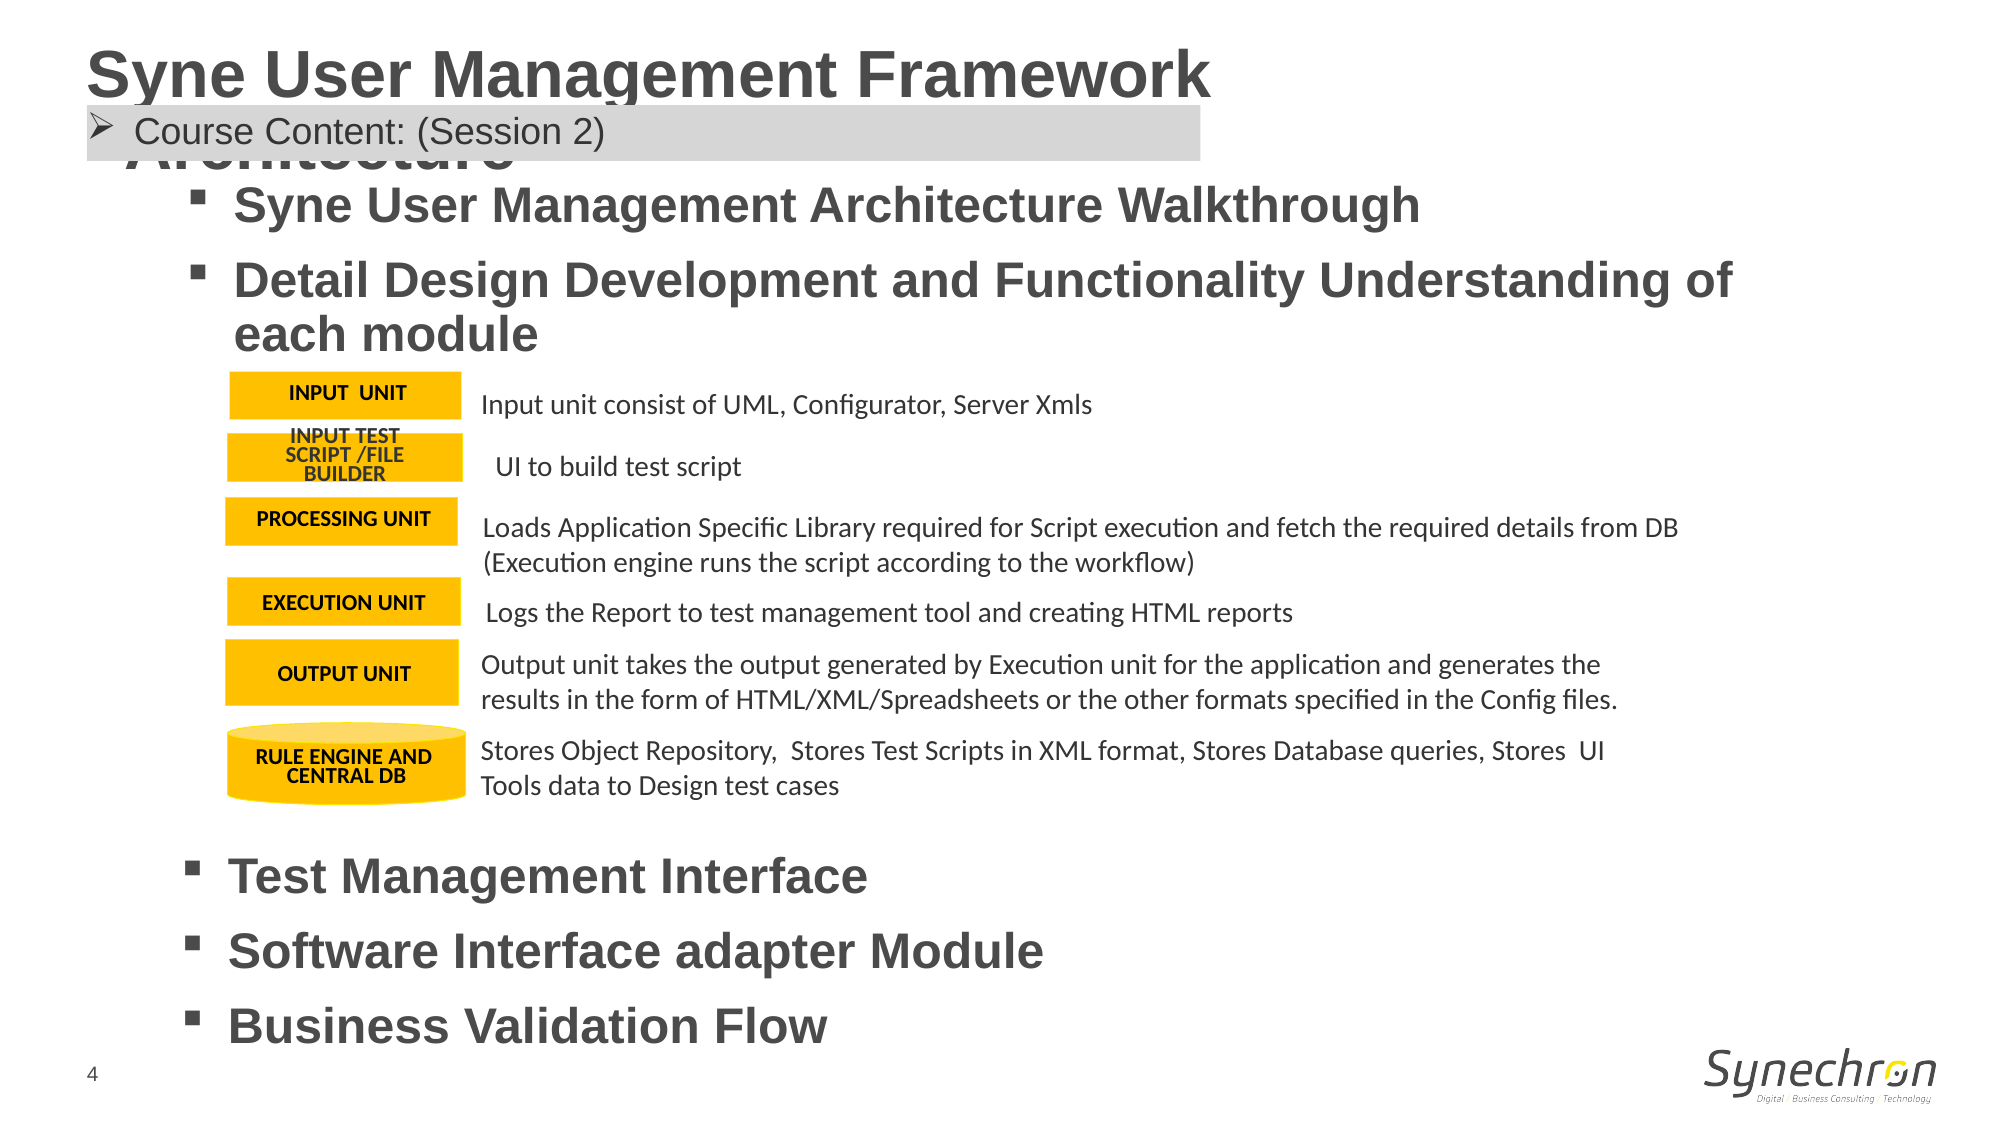

Syne User Management Framework Architecture
Course Content: (Session 2)
Syne User Management Architecture Walkthrough
Detail Design Development and Functionality Understanding of each module

 INPUT  UNIT
Input unit consist of UML, Configurator, Server Xmls
INPUT TEST SCRIPT /FILE BUILDER

UI to build test script
 PROCESSING UNIT
Loads Application Specific Library required for Script execution and fetch the required details from DB (Execution engine runs the script according to the workflow)

EXECUTION UNIT
Logs the Report to test management tool and creating HTML reports
Output unit takes the output generated by Execution unit for the application and generates the results in the form of HTML/XML/Spreadsheets or the other formats specified in the Config files.
 OUTPUT UNIT
RULE ENGINE AND  CENTRAL DB
Stores Object Repository,  Stores Test Scripts in XML format, Stores Database queries, Stores  UI Tools data to Design test cases
Test Management Interface
Software Interface adapter Module
Business Validation Flow
4